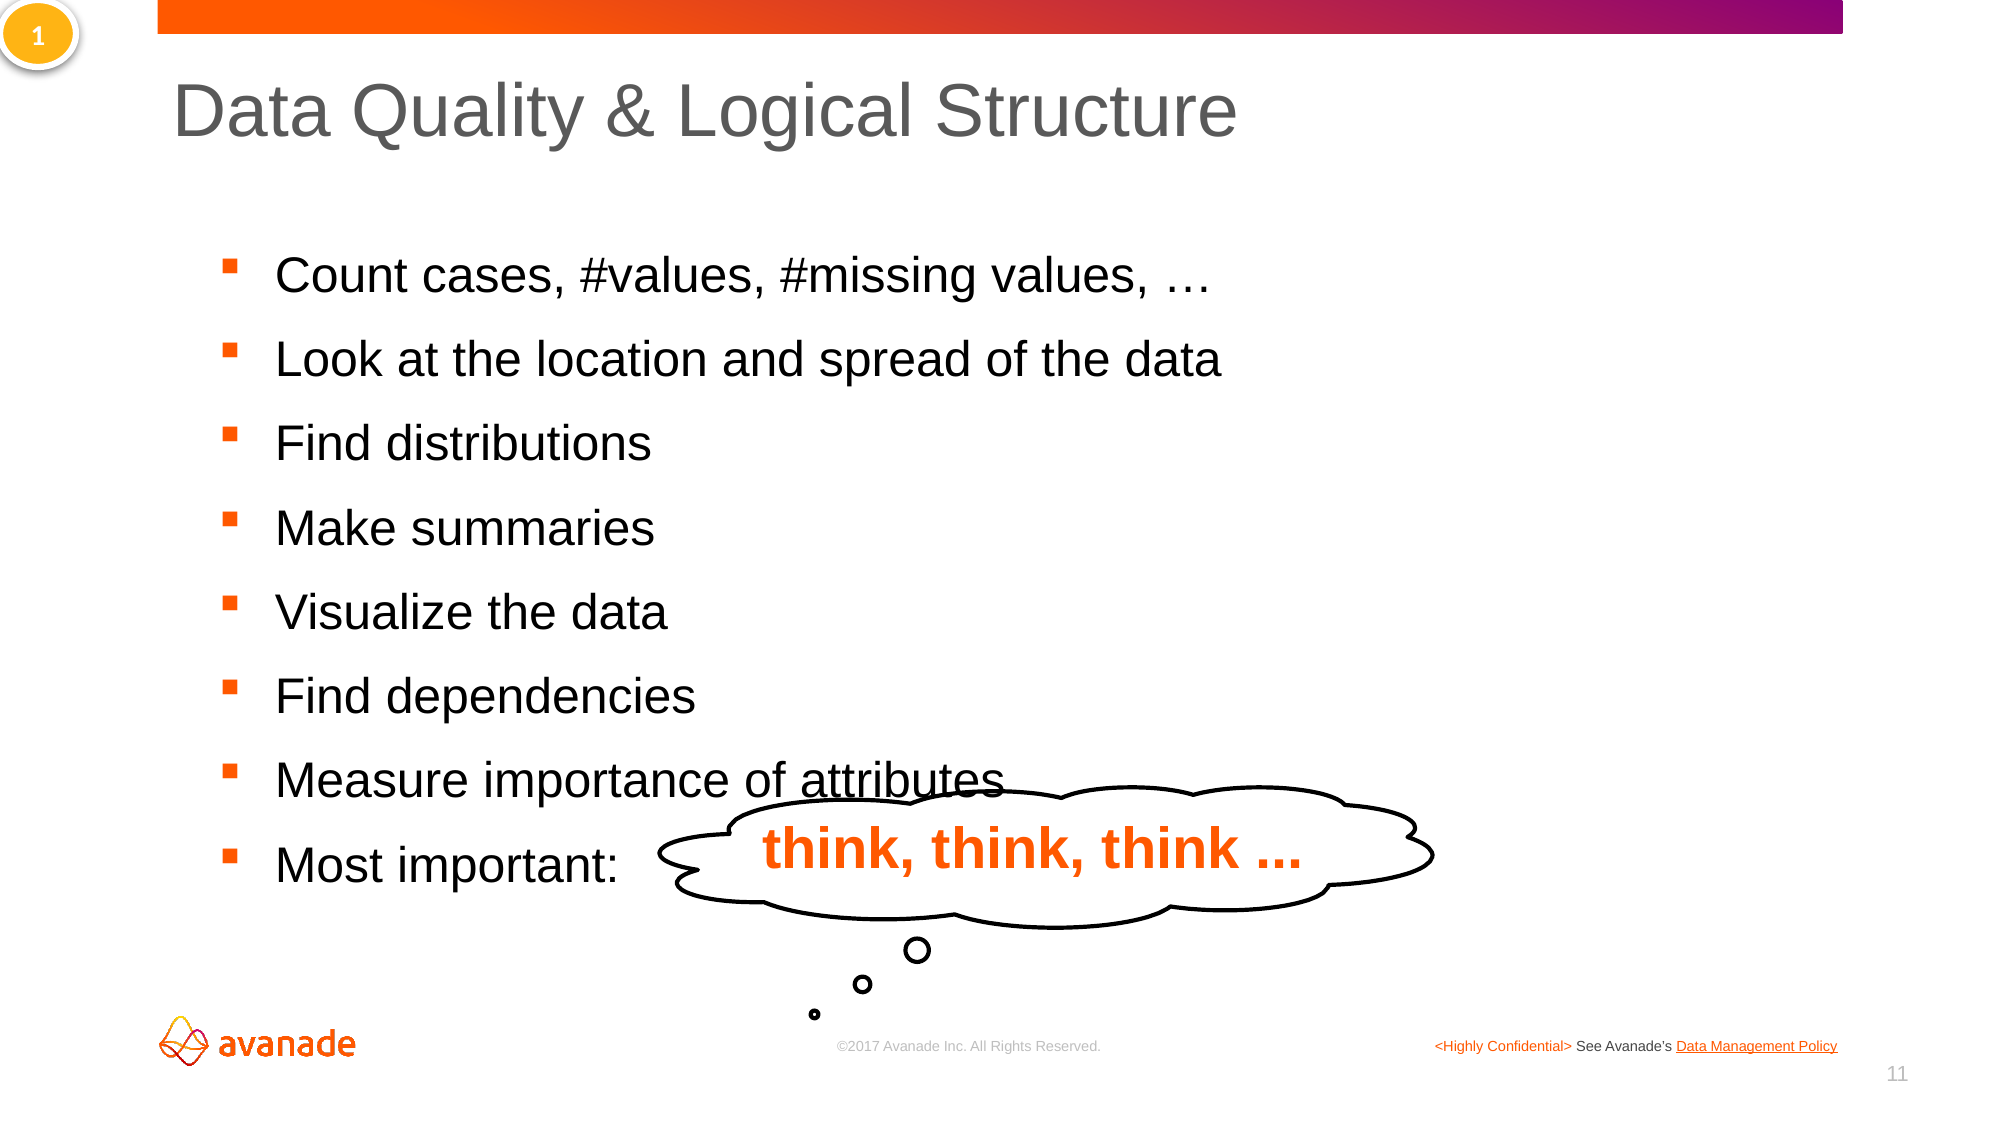

1
# Data Quality & Logical Structure
Count cases, #values, #missing values, …
Look at the location and spread of the data
Find distributions
Make summaries
Visualize the data
Find dependencies
Measure importance of attributes
Most important:

think, think, think ...

11